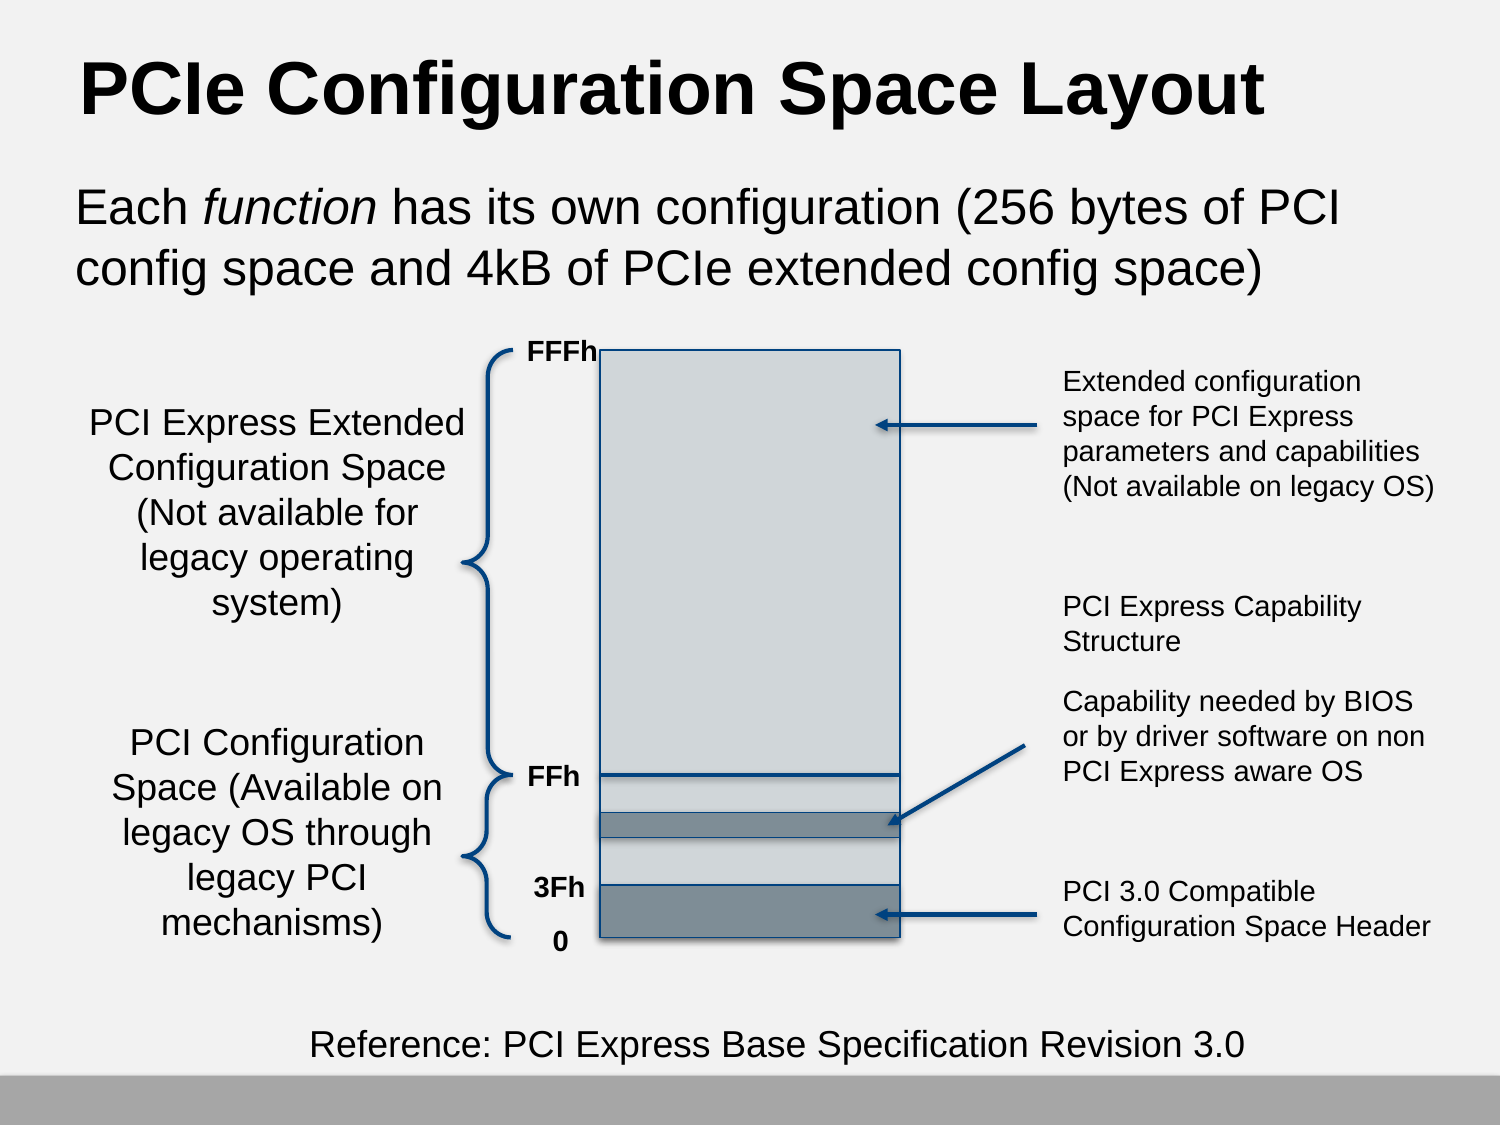

# PCIe Configuration Space Layout
Each function has its own configuration (256 bytes of PCI config space and 4kB of PCIe extended config space)
FFFh

Extended configuration space for PCI Express parameters and capabilities (Not available on legacy OS)

PCI Express Capability Structure
Capability needed by BIOS or by driver software on non PCI Express aware OS

PCI 3.0 Compatible Configuration Space Header
PCI Express Extended Configuration Space (Not available for legacy operating system)

PCI Configuration Space (Available on legacy OS through legacy PCI mechanisms)
FFh

3Fh

0
Reference: PCI Express Base Specification Revision 3.0